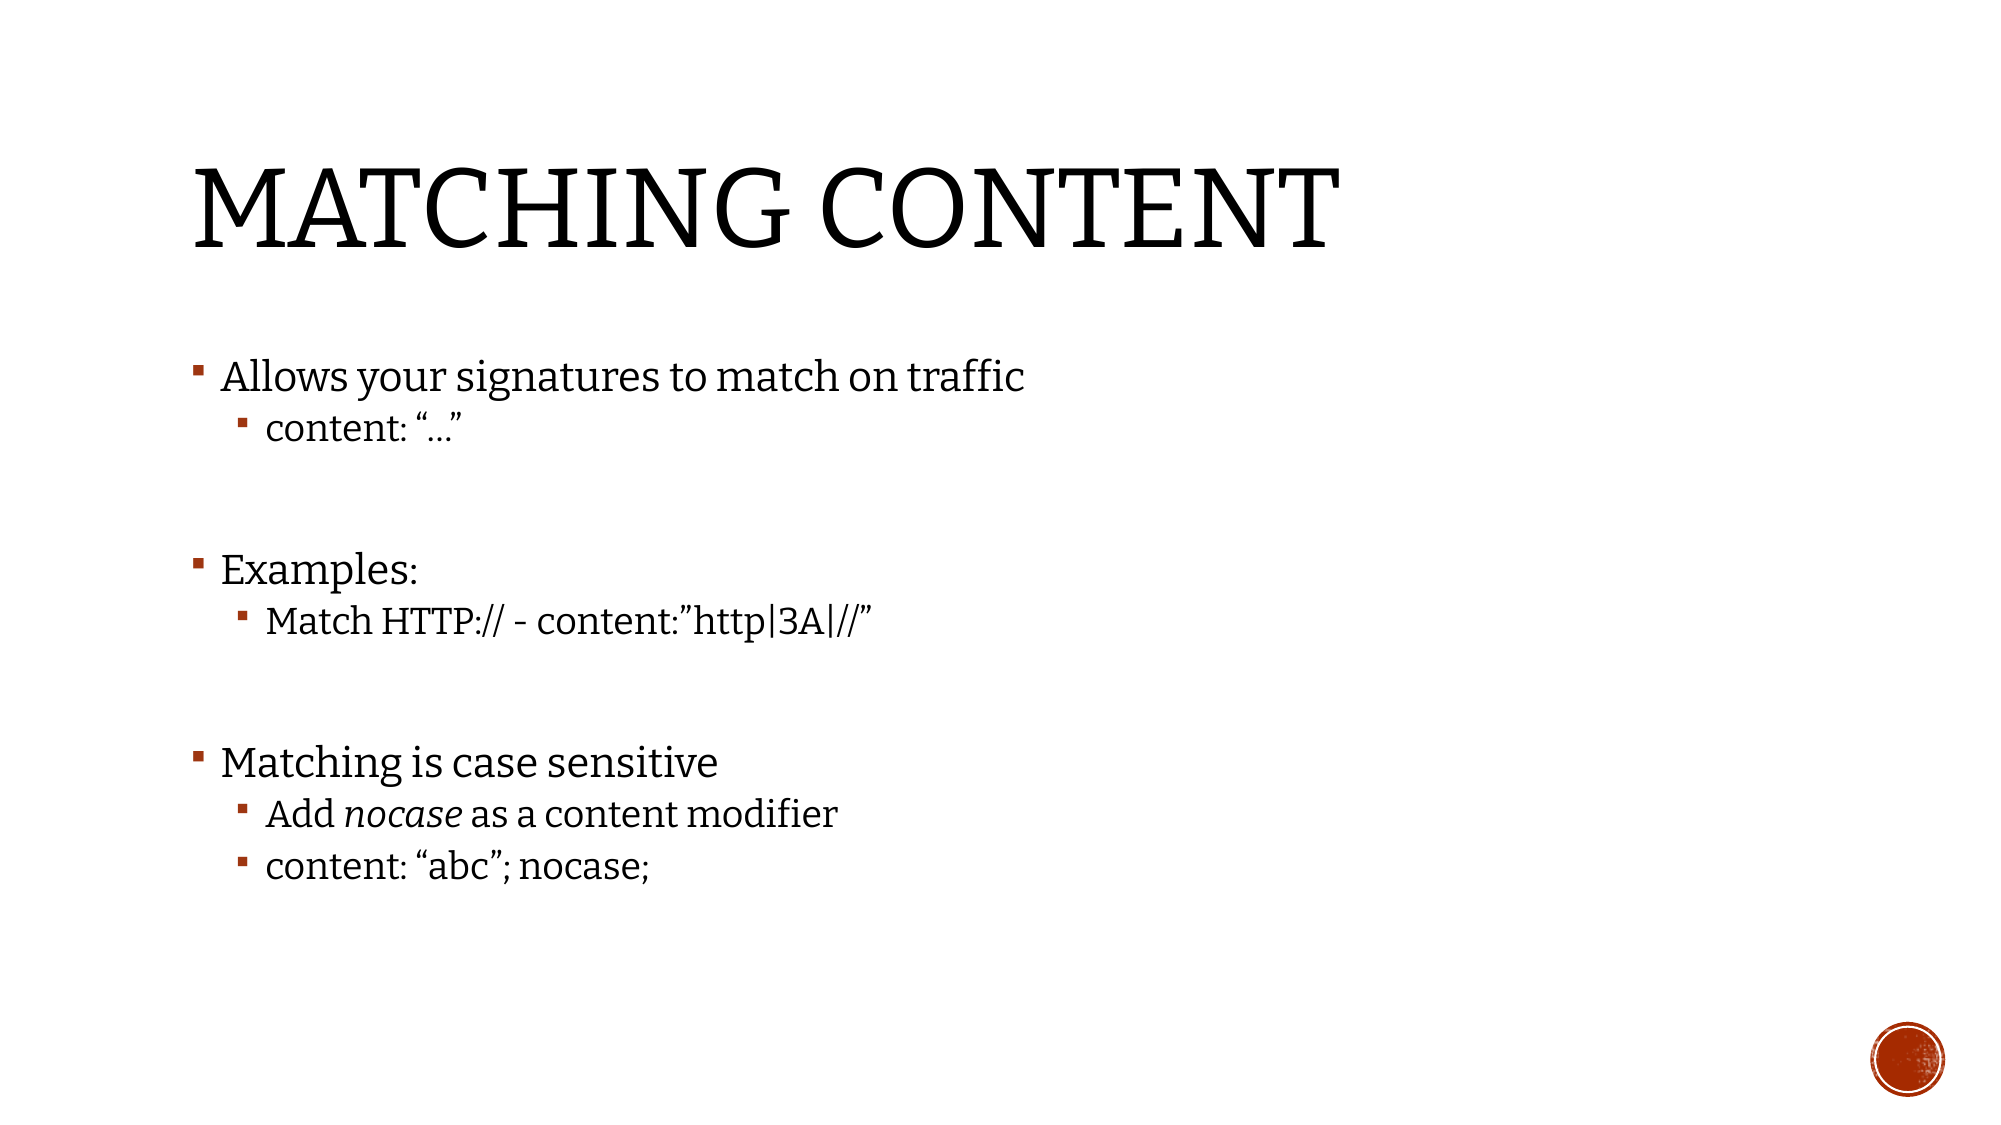

# Matching content
Allows your signatures to match on traffic
content: “…”

Examples:
Match HTTP:// - content:”http|3A|//”

Matching is case sensitive
Add nocase as a content modifier
content: “abc”; nocase;